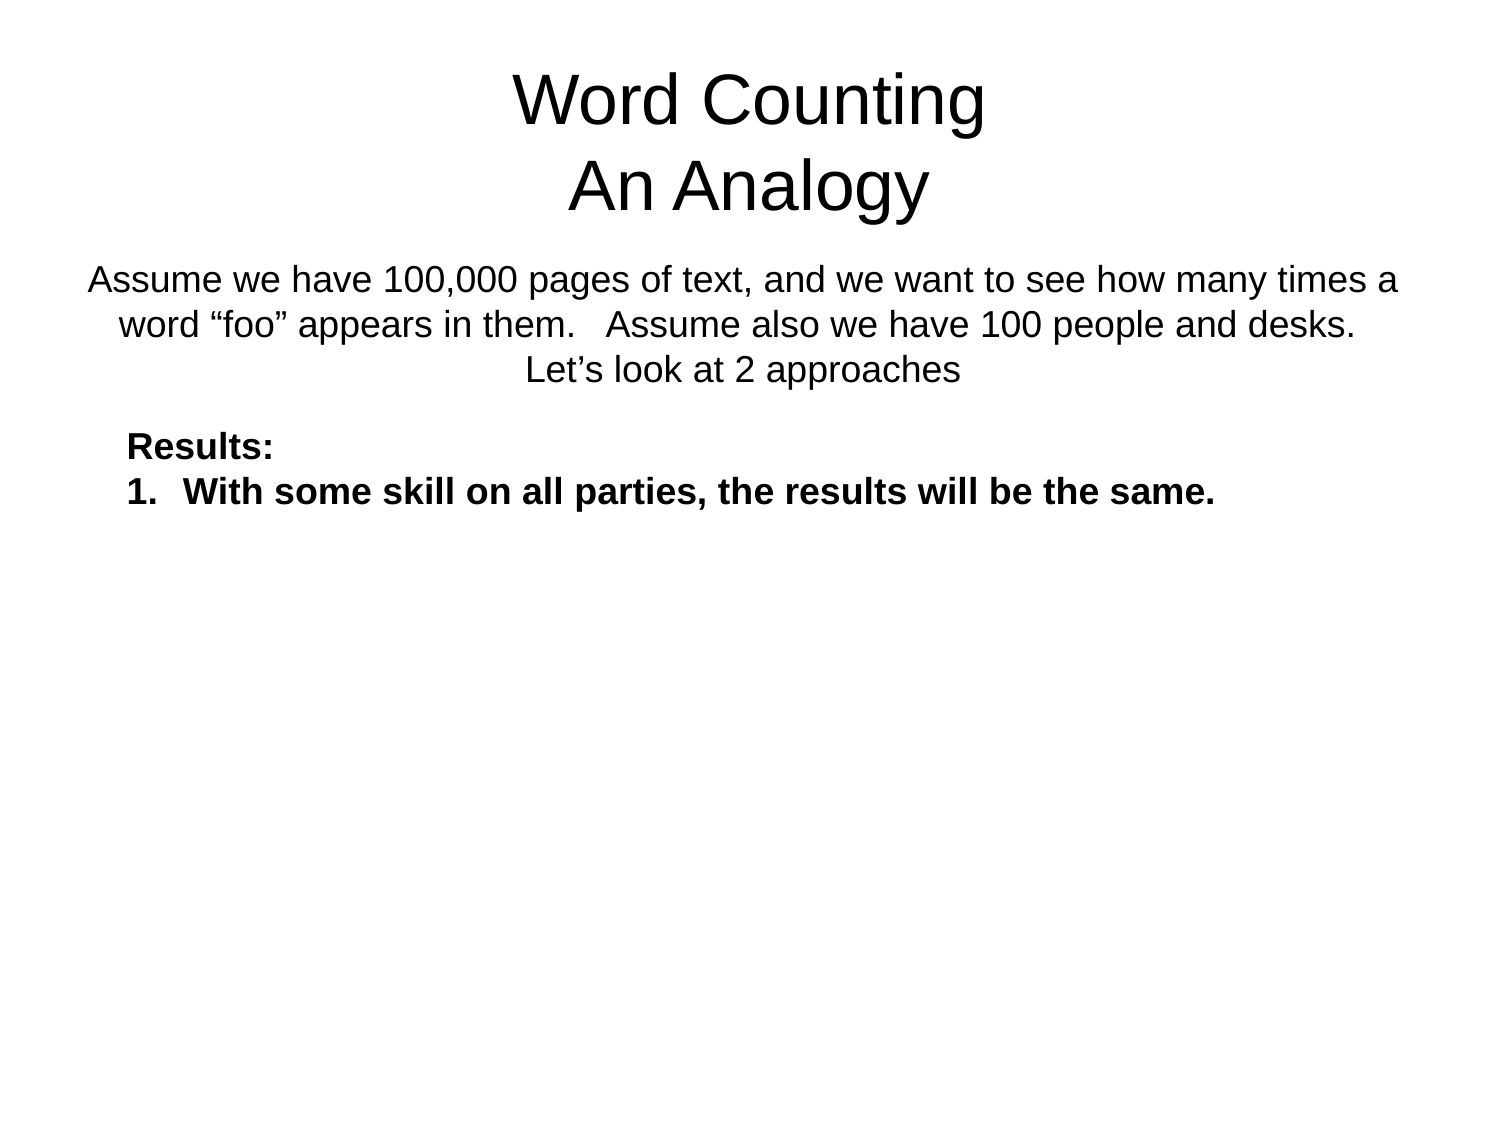

# Word Counting An Analogy
Assume we have 100,000 pages of text, and we want to see how many times a word “foo” appears in them.   Assume also we have 100 people and desks.
Let’s look at 2 approaches
Results:
With some skill on all parties, the results will be the same.